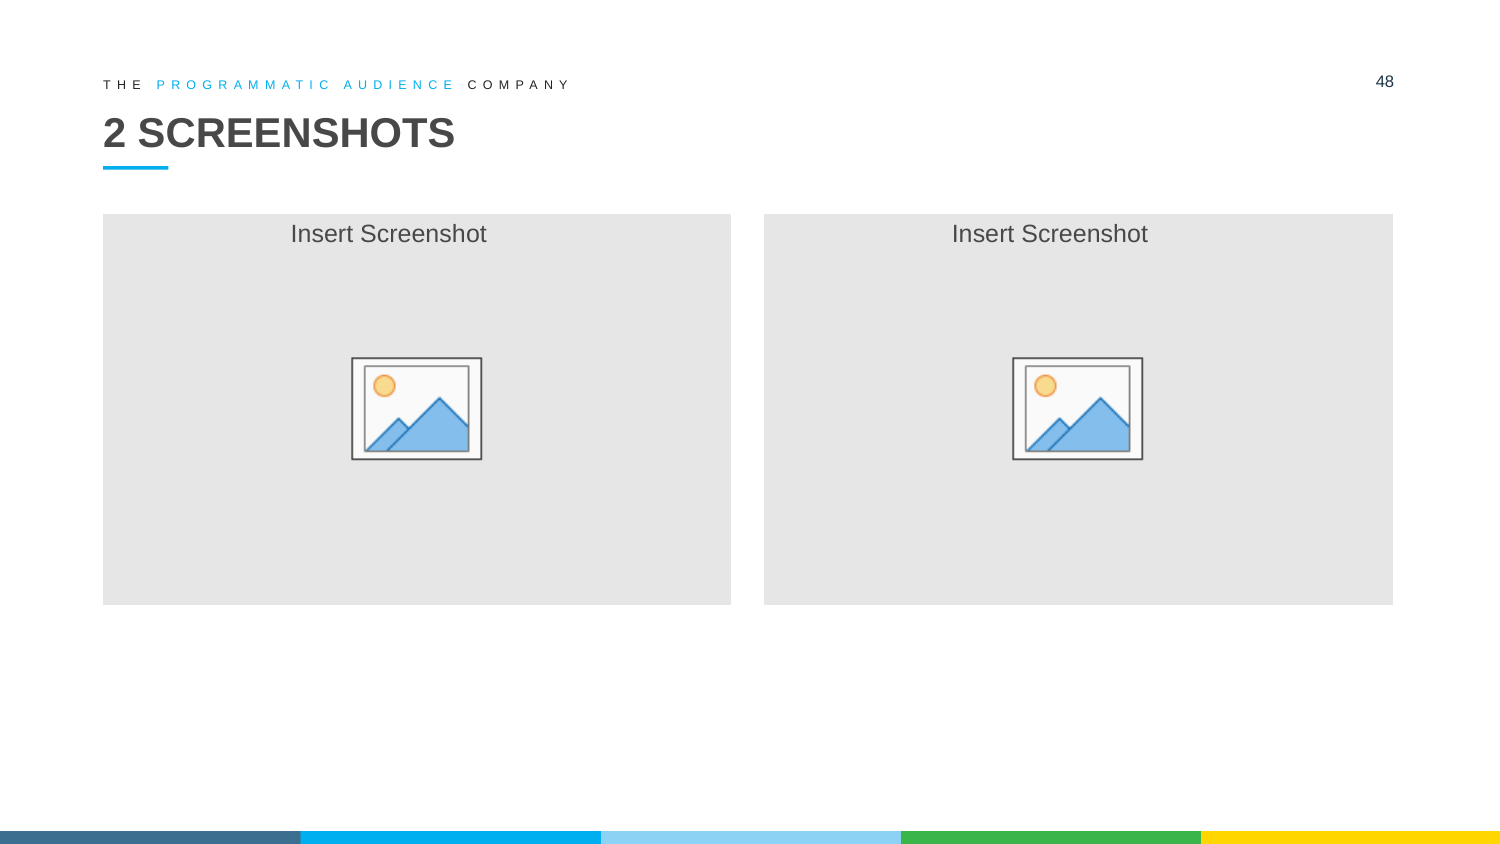

48
THE PROGRAMMATIC AUDIENCE COMPANY
# 2 SCREENSHOTS